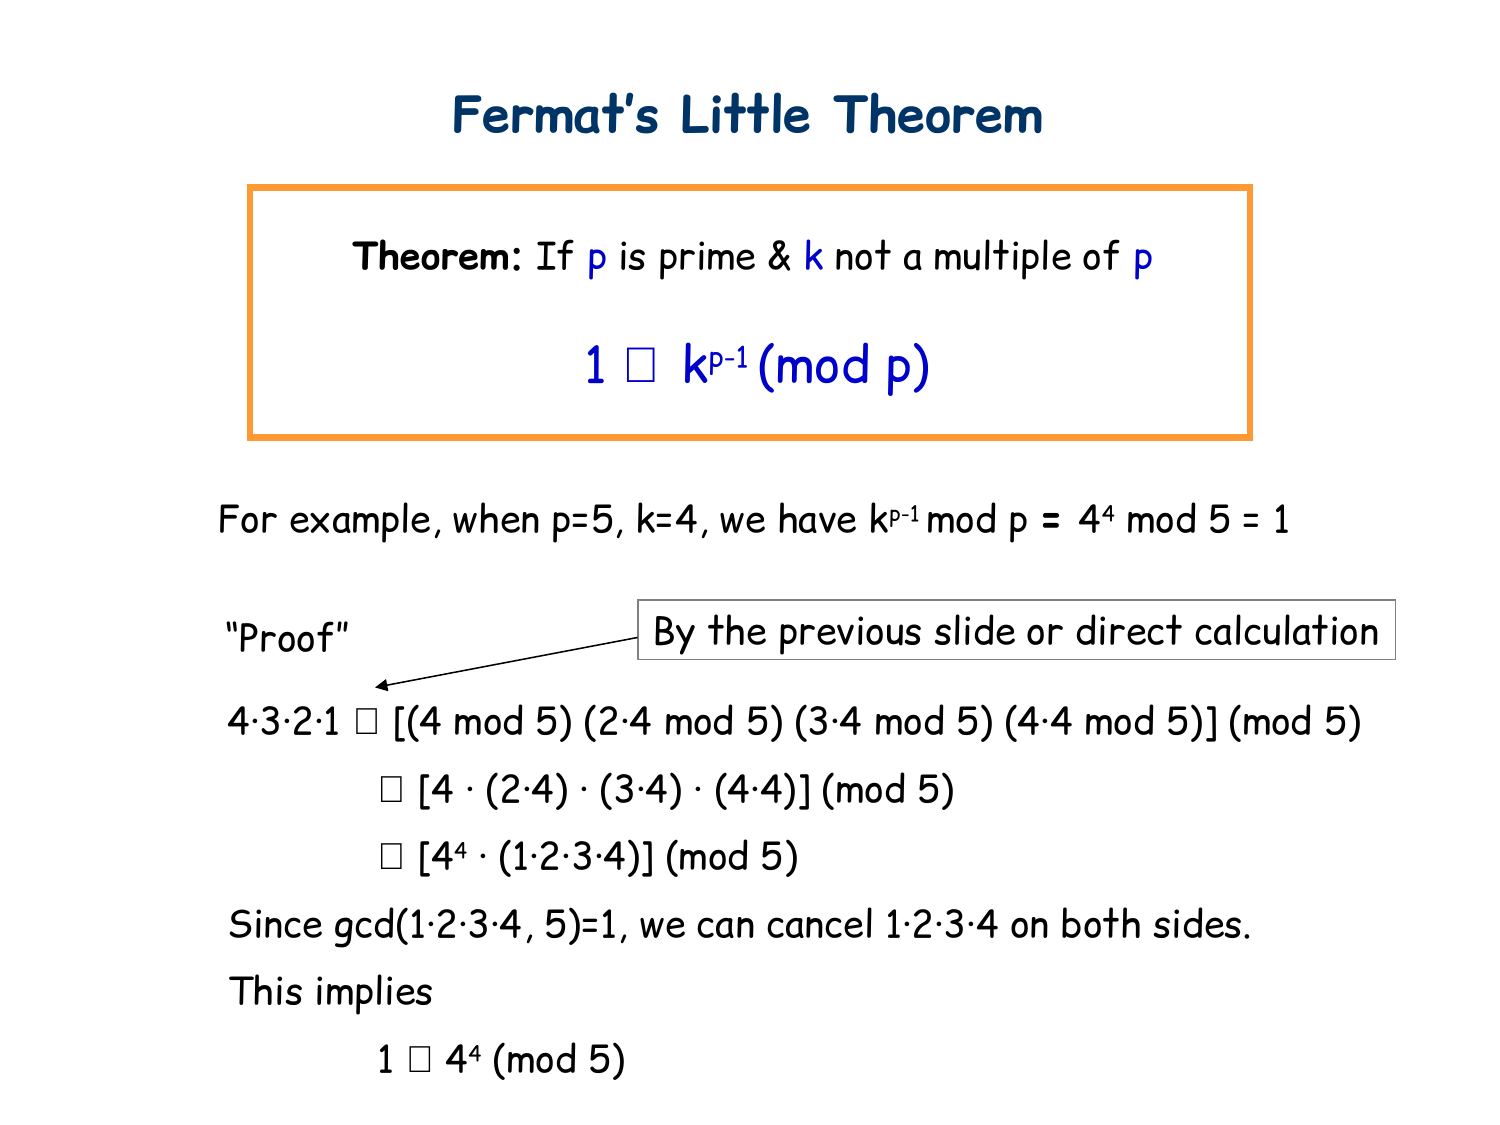

Fermat’s Little Theorem

Theorem: If p is prime & k not a multiple of p
1 ≡ kp-1 (mod p)
For example, when p=5, k=4, we have kp-1 mod p = 44 mod 5 = 1
By the previous slide or direct calculation
“Proof”

4·3·2·1 ≡ [(4 mod 5) (2·4 mod 5) (3·4 mod 5) (4·4 mod 5)] (mod 5)
	≡ [4 · (2·4) · (3·4) · (4·4)] (mod 5)
	≡ [44 · (1·2·3·4)] (mod 5)
Since gcd(1·2·3·4, 5)=1, we can cancel 1·2·3·4 on both sides.
This implies
	1 ≡ 44 (mod 5)